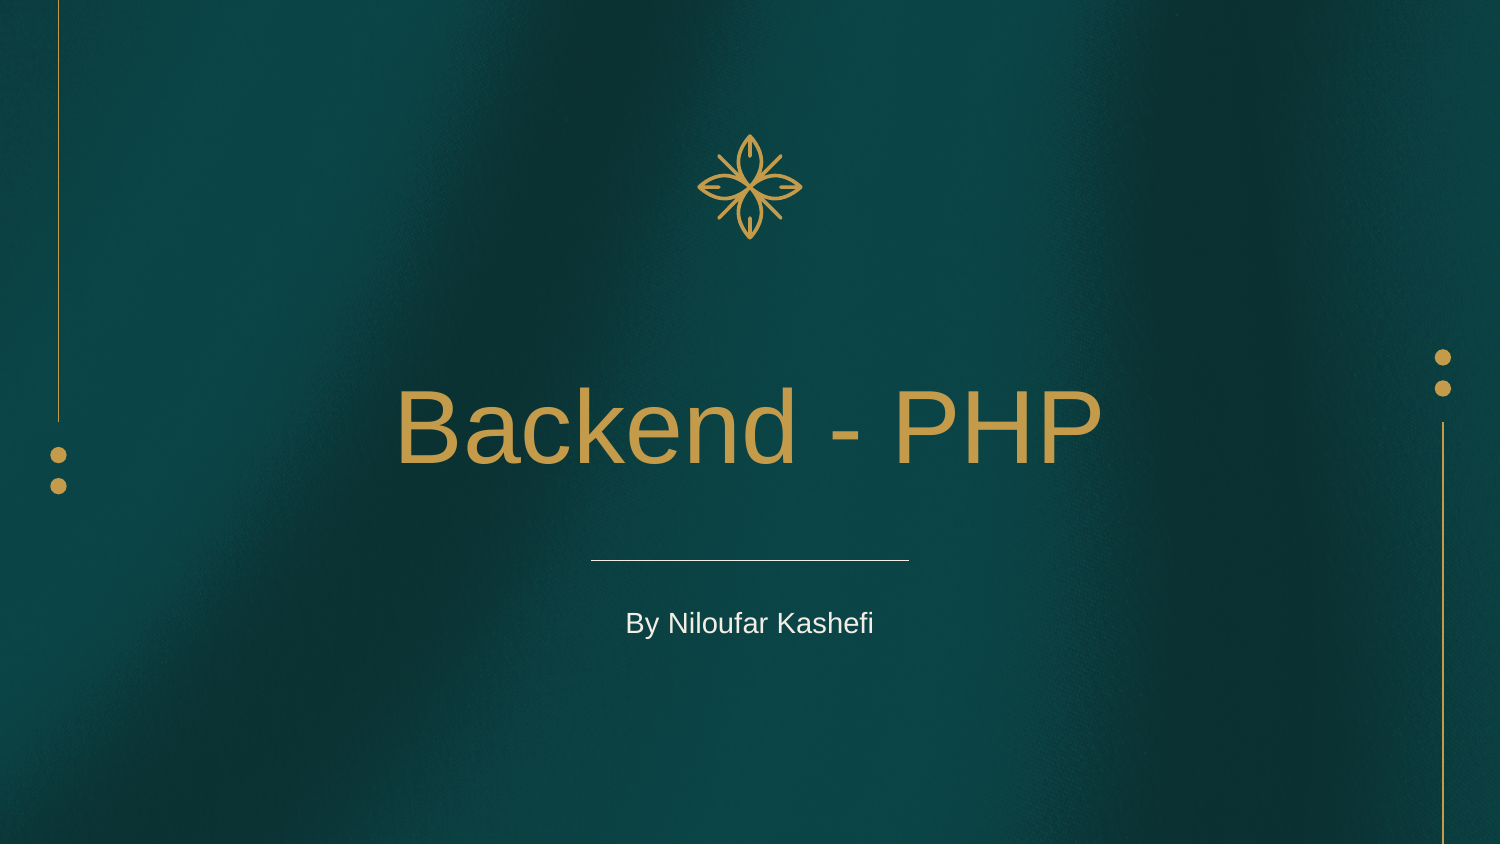

# Backend - PHP
By Niloufar Kashefi